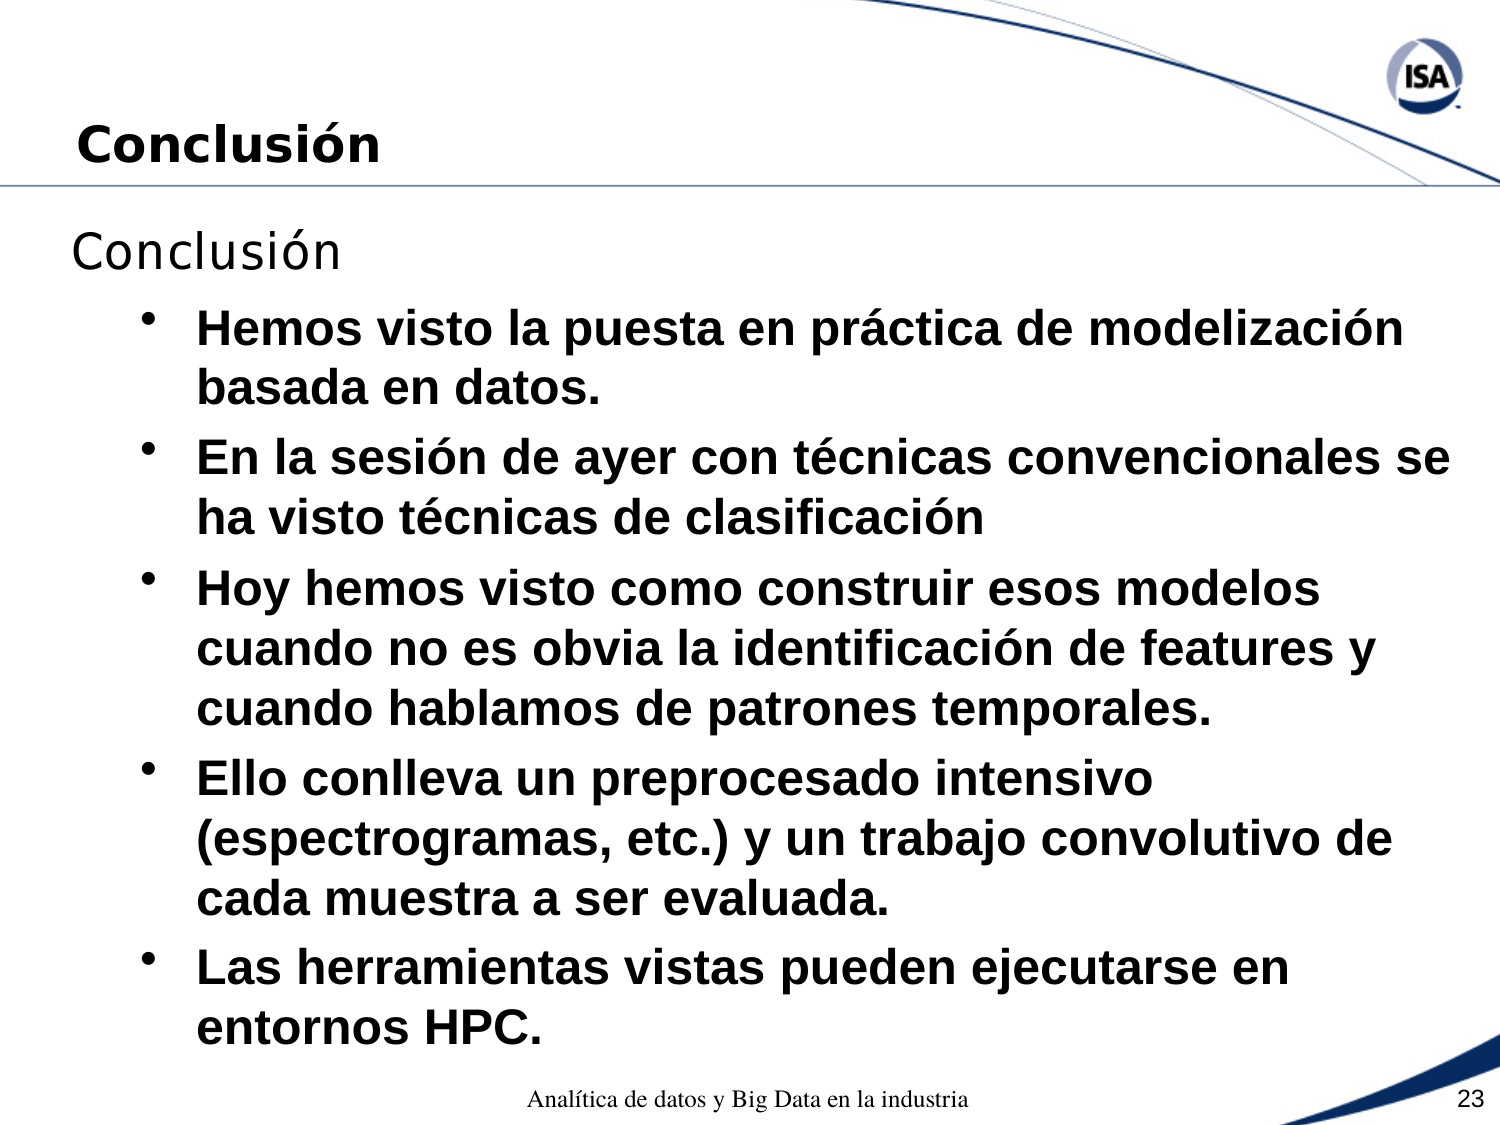

#
Conclusión
Conclusión

Hemos visto la puesta en práctica de modelización basada en datos.
En la sesión de ayer con técnicas convencionales se ha visto técnicas de clasificación
Hoy hemos visto como construir esos modelos cuando no es obvia la identificación de features y cuando hablamos de patrones temporales.
Ello conlleva un preprocesado intensivo (espectrogramas, etc.) y un trabajo convolutivo de cada muestra a ser evaluada.
Las herramientas vistas pueden ejecutarse en entornos HPC.
23